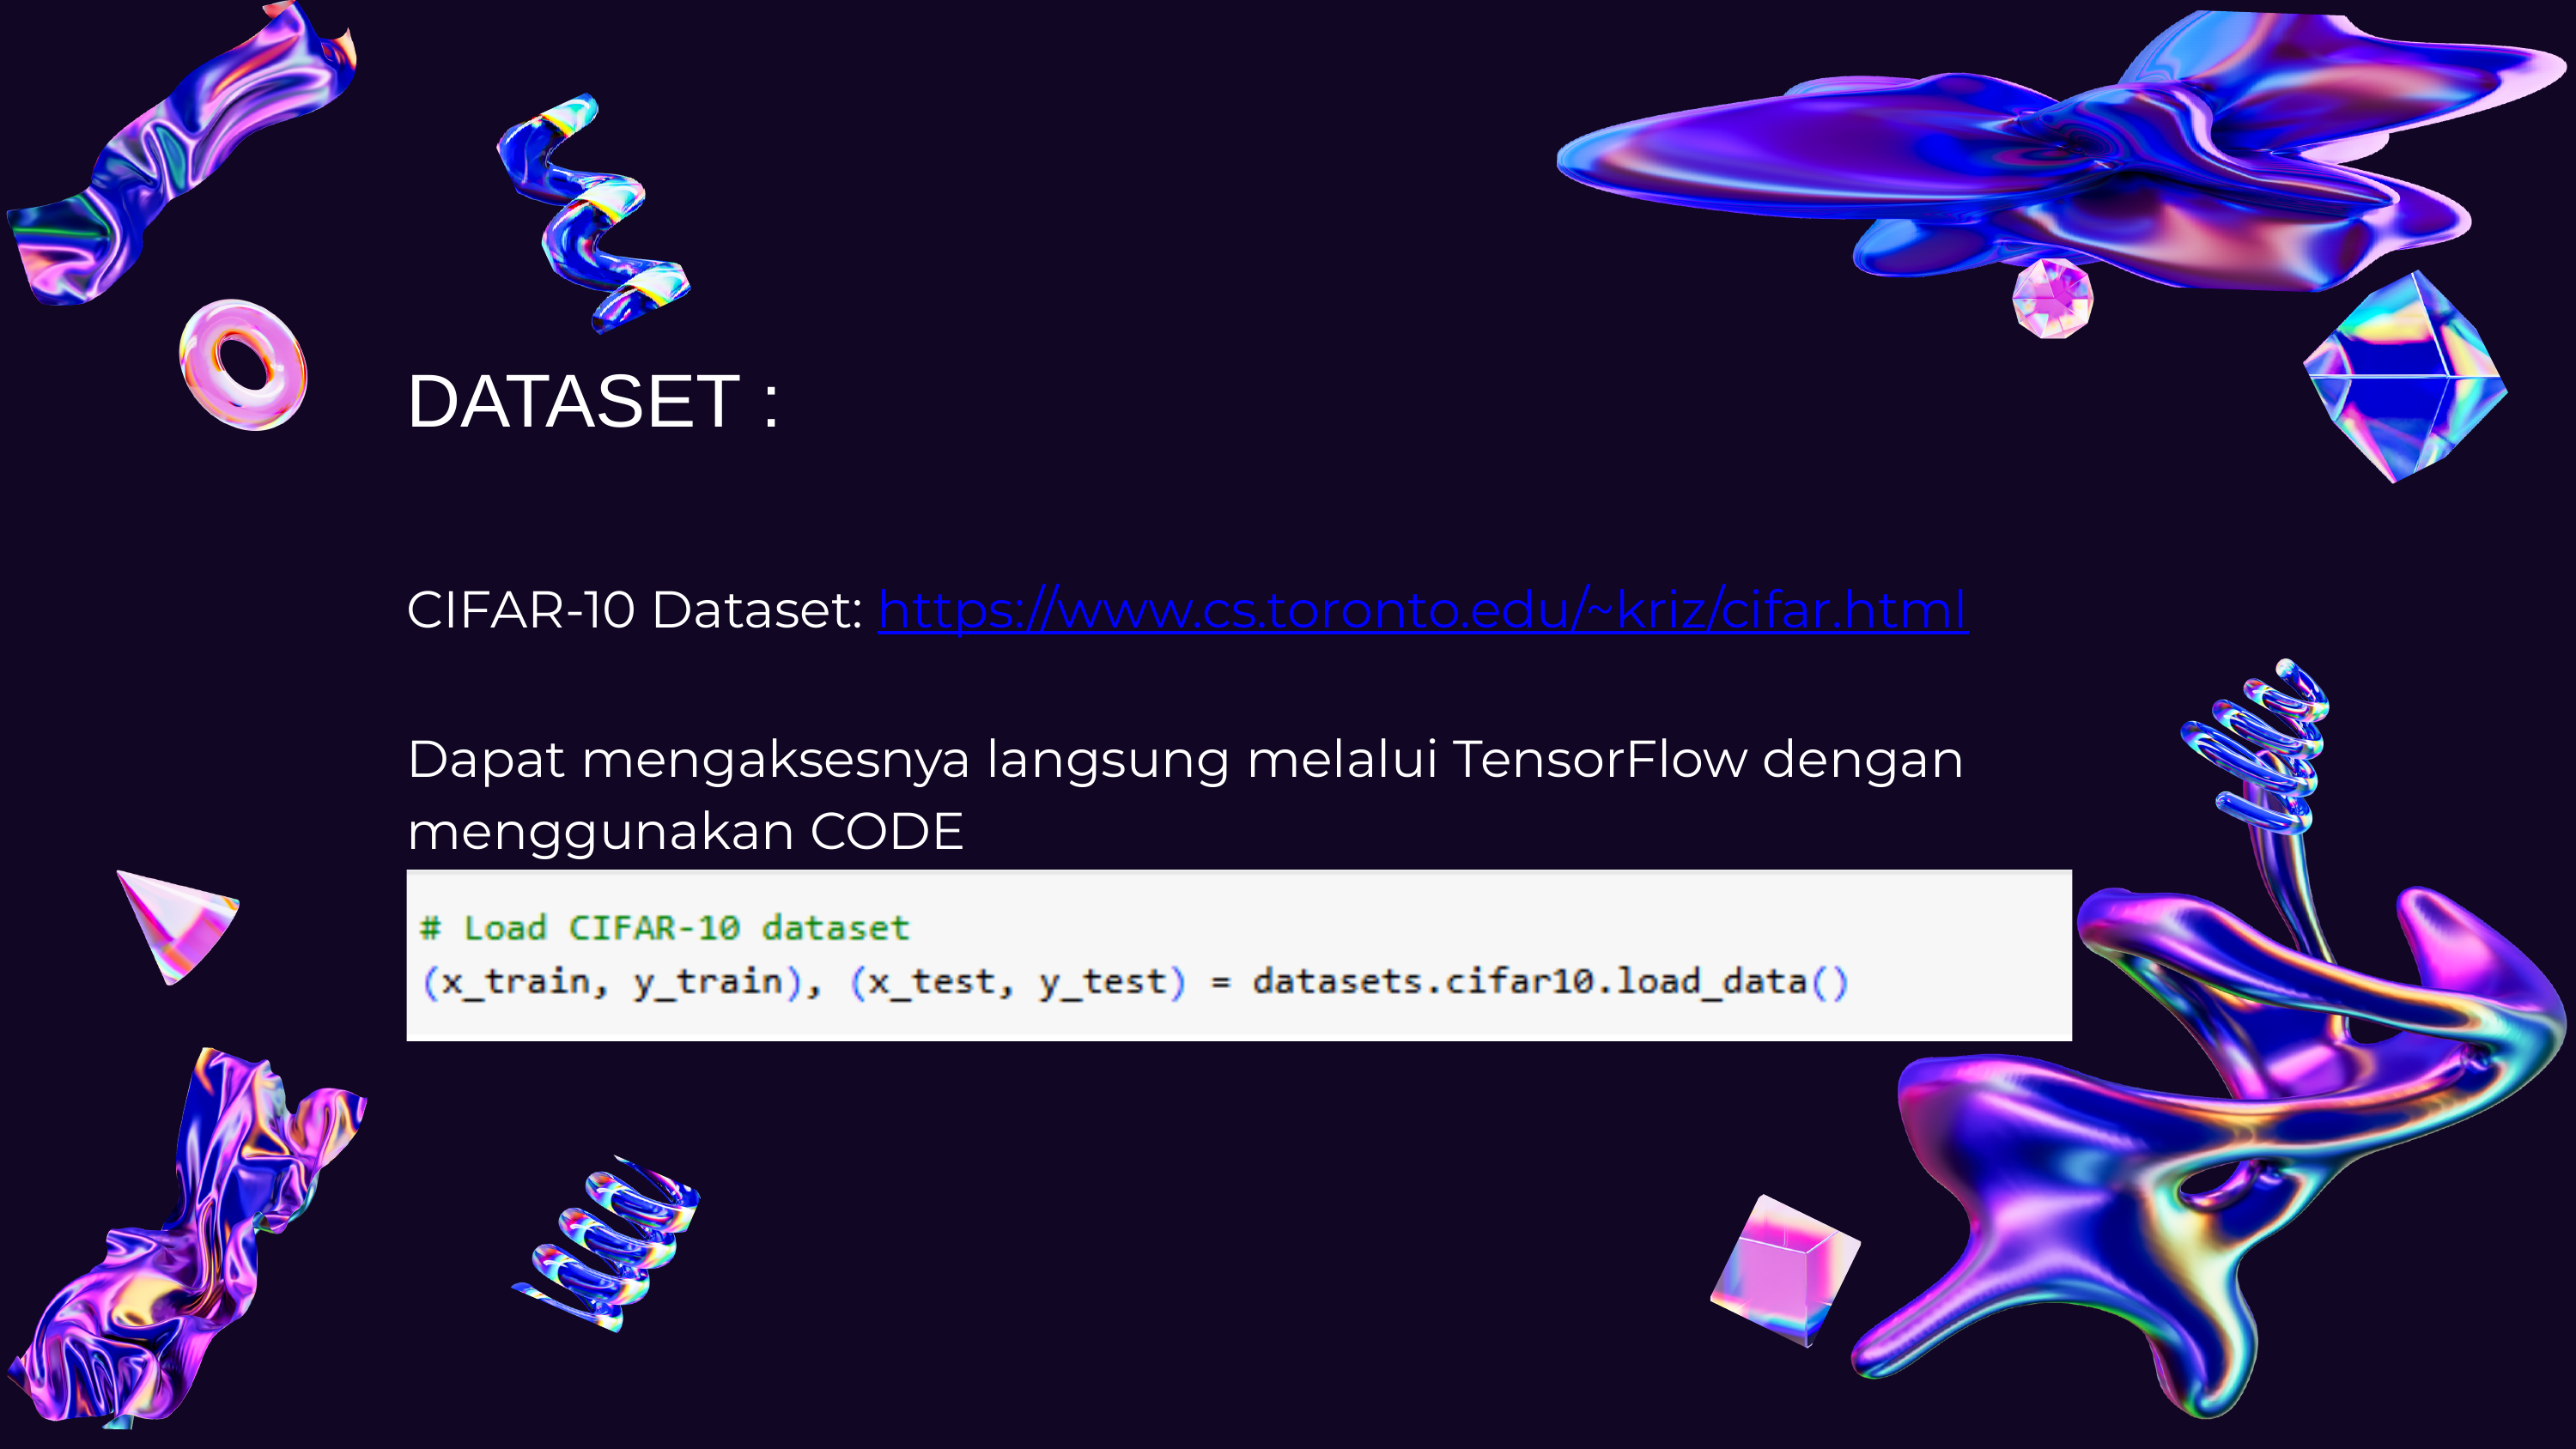

DATASET :
CIFAR-10 Dataset: https://www.cs.toronto.edu/~kriz/cifar.html

Dapat mengaksesnya langsung melalui TensorFlow dengan menggunakan CODE